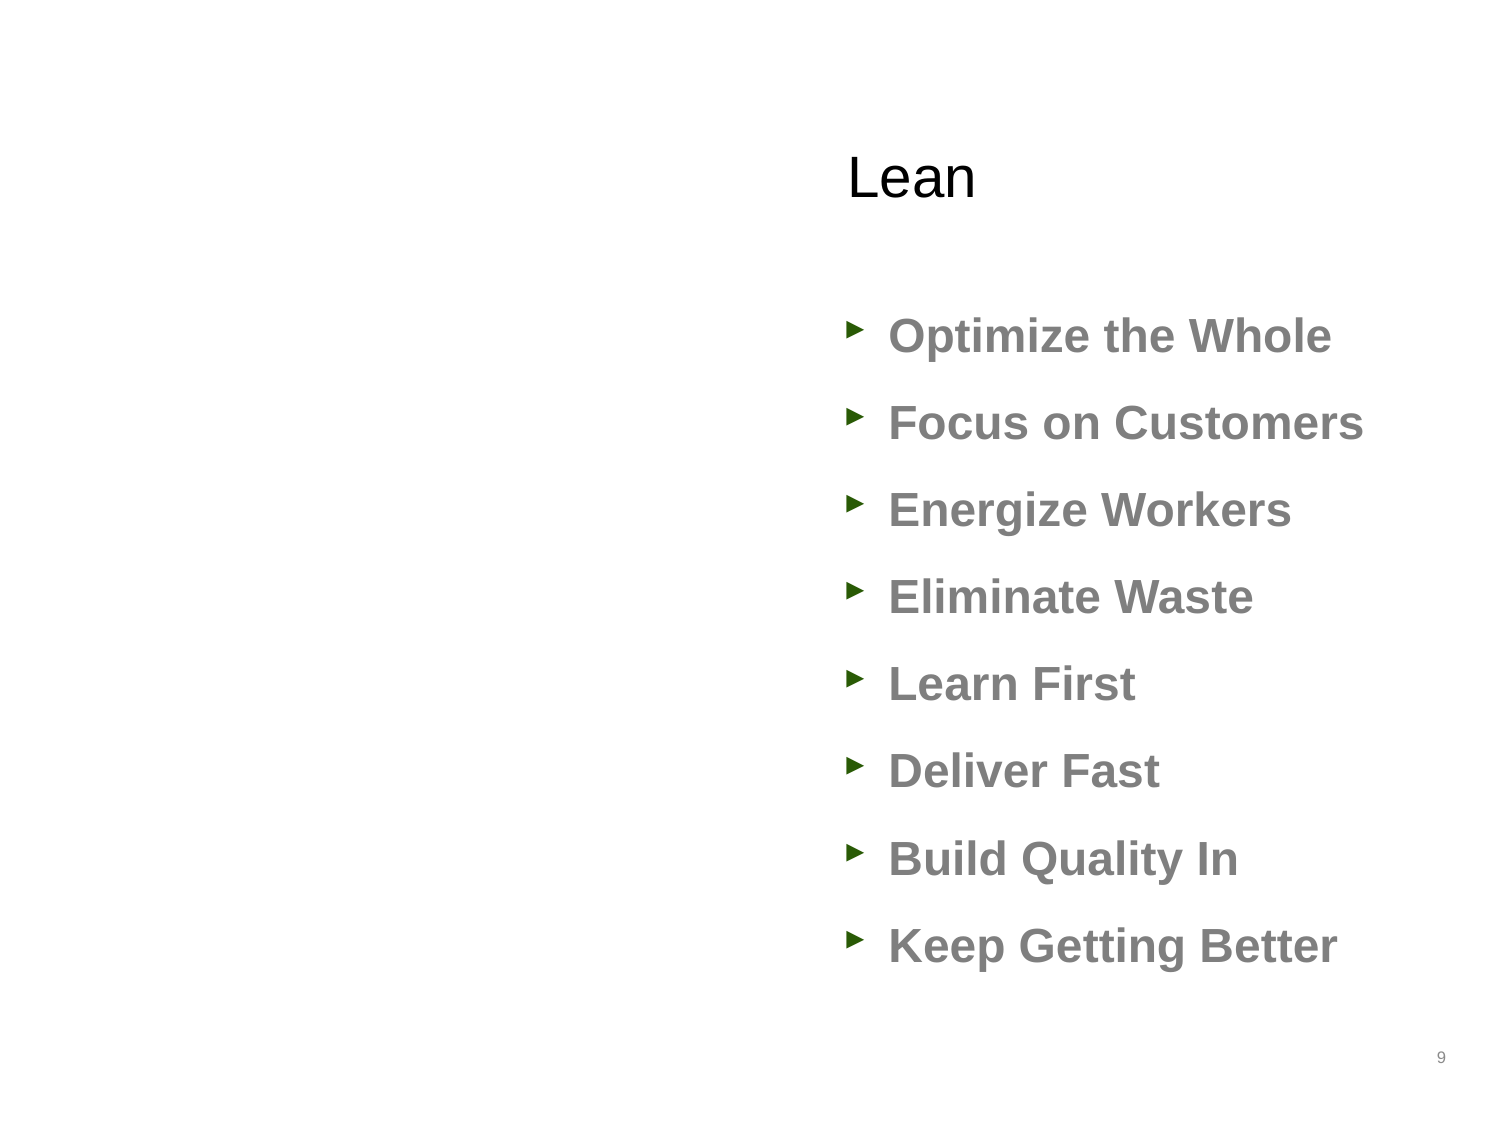

# Lean
Optimize the Whole
Focus on Customers
Energize Workers
Eliminate Waste
Learn First
Deliver Fast
Build Quality In
Keep Getting Better
9